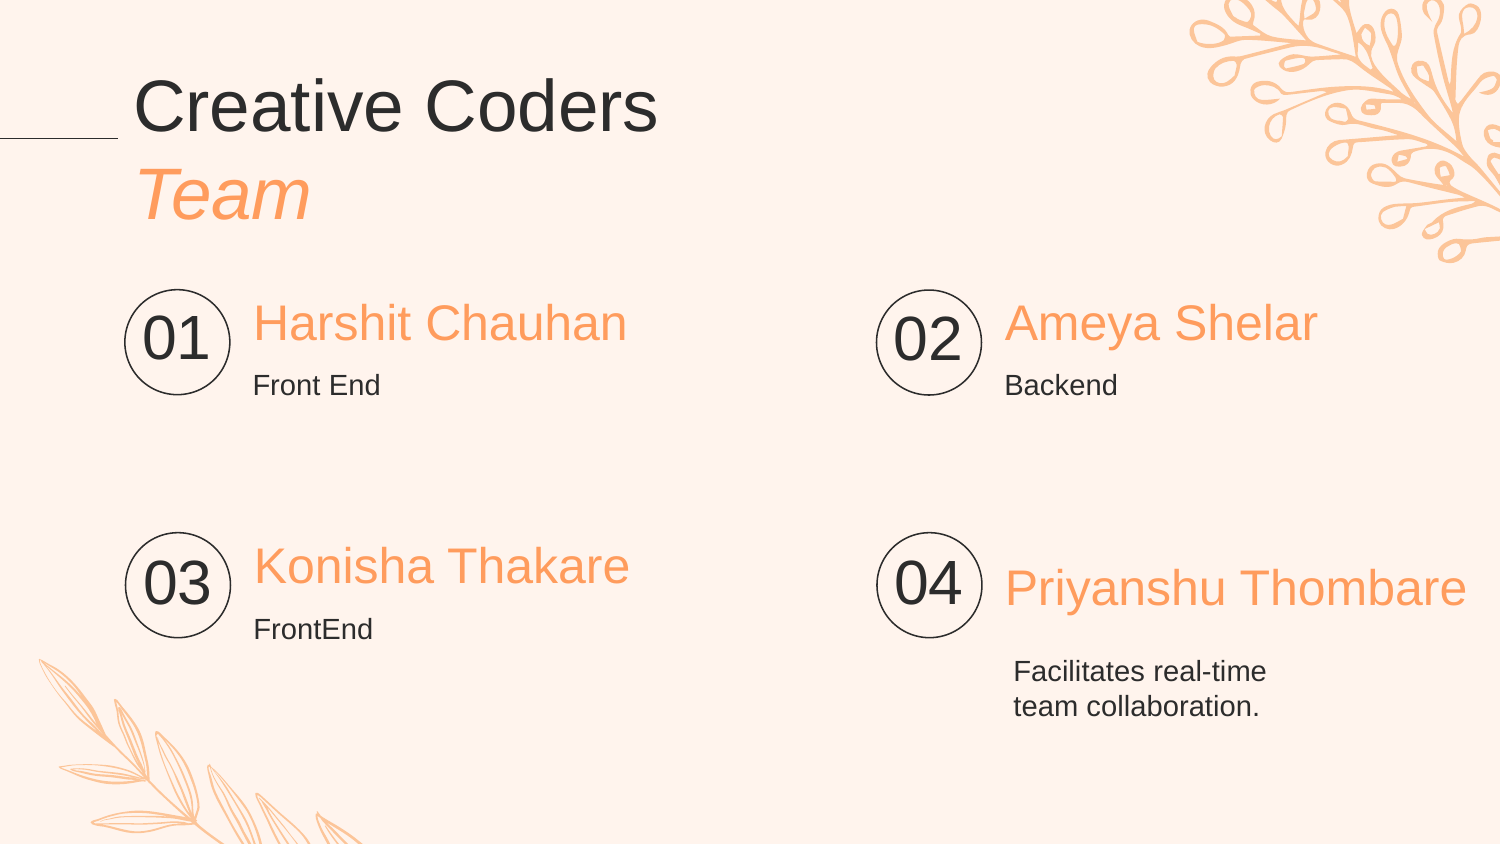

# Creative Coders Team
Harshit Chauhan
Ameya Shelar

01
02
Front End
Backend

Konisha Thakare
04
03
Priyanshu Thombare
FrontEnd
Facilitates real-time team collaboration.